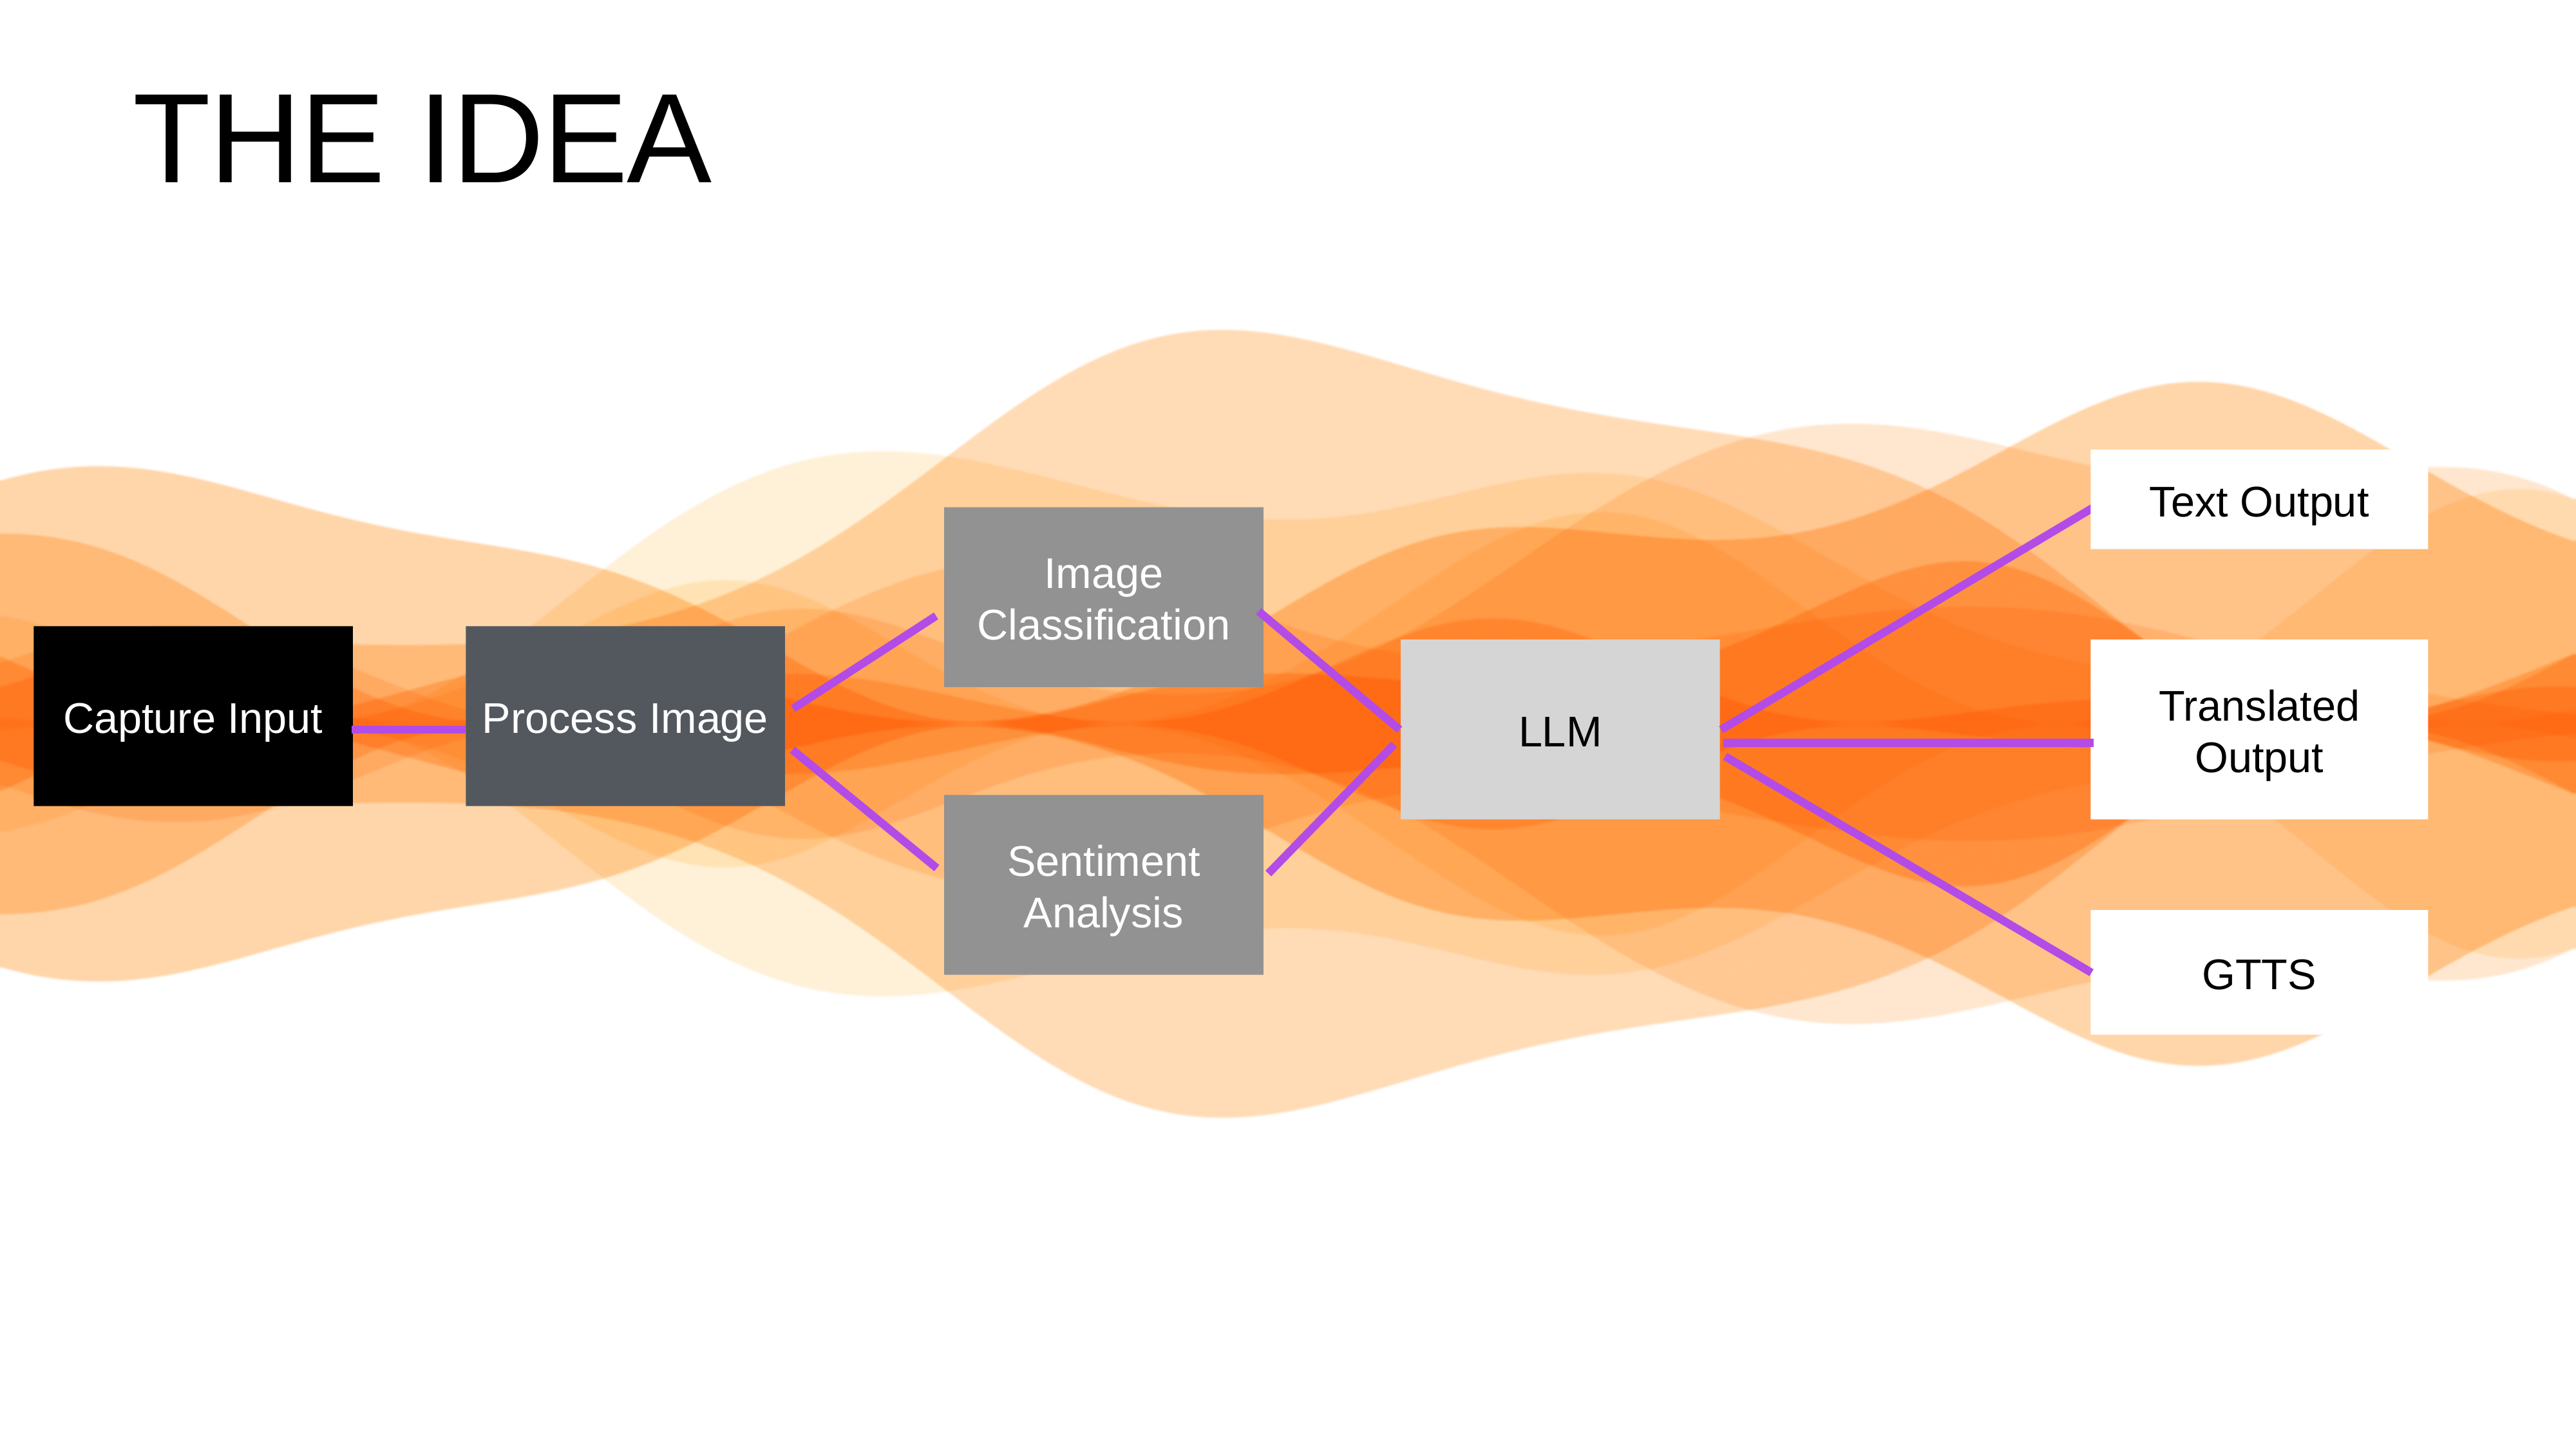

# THE IDEA
Text Output

Image Classification

Capture Input
Process Image
LLM
Translated Output

Sentiment Analysis
GTTS